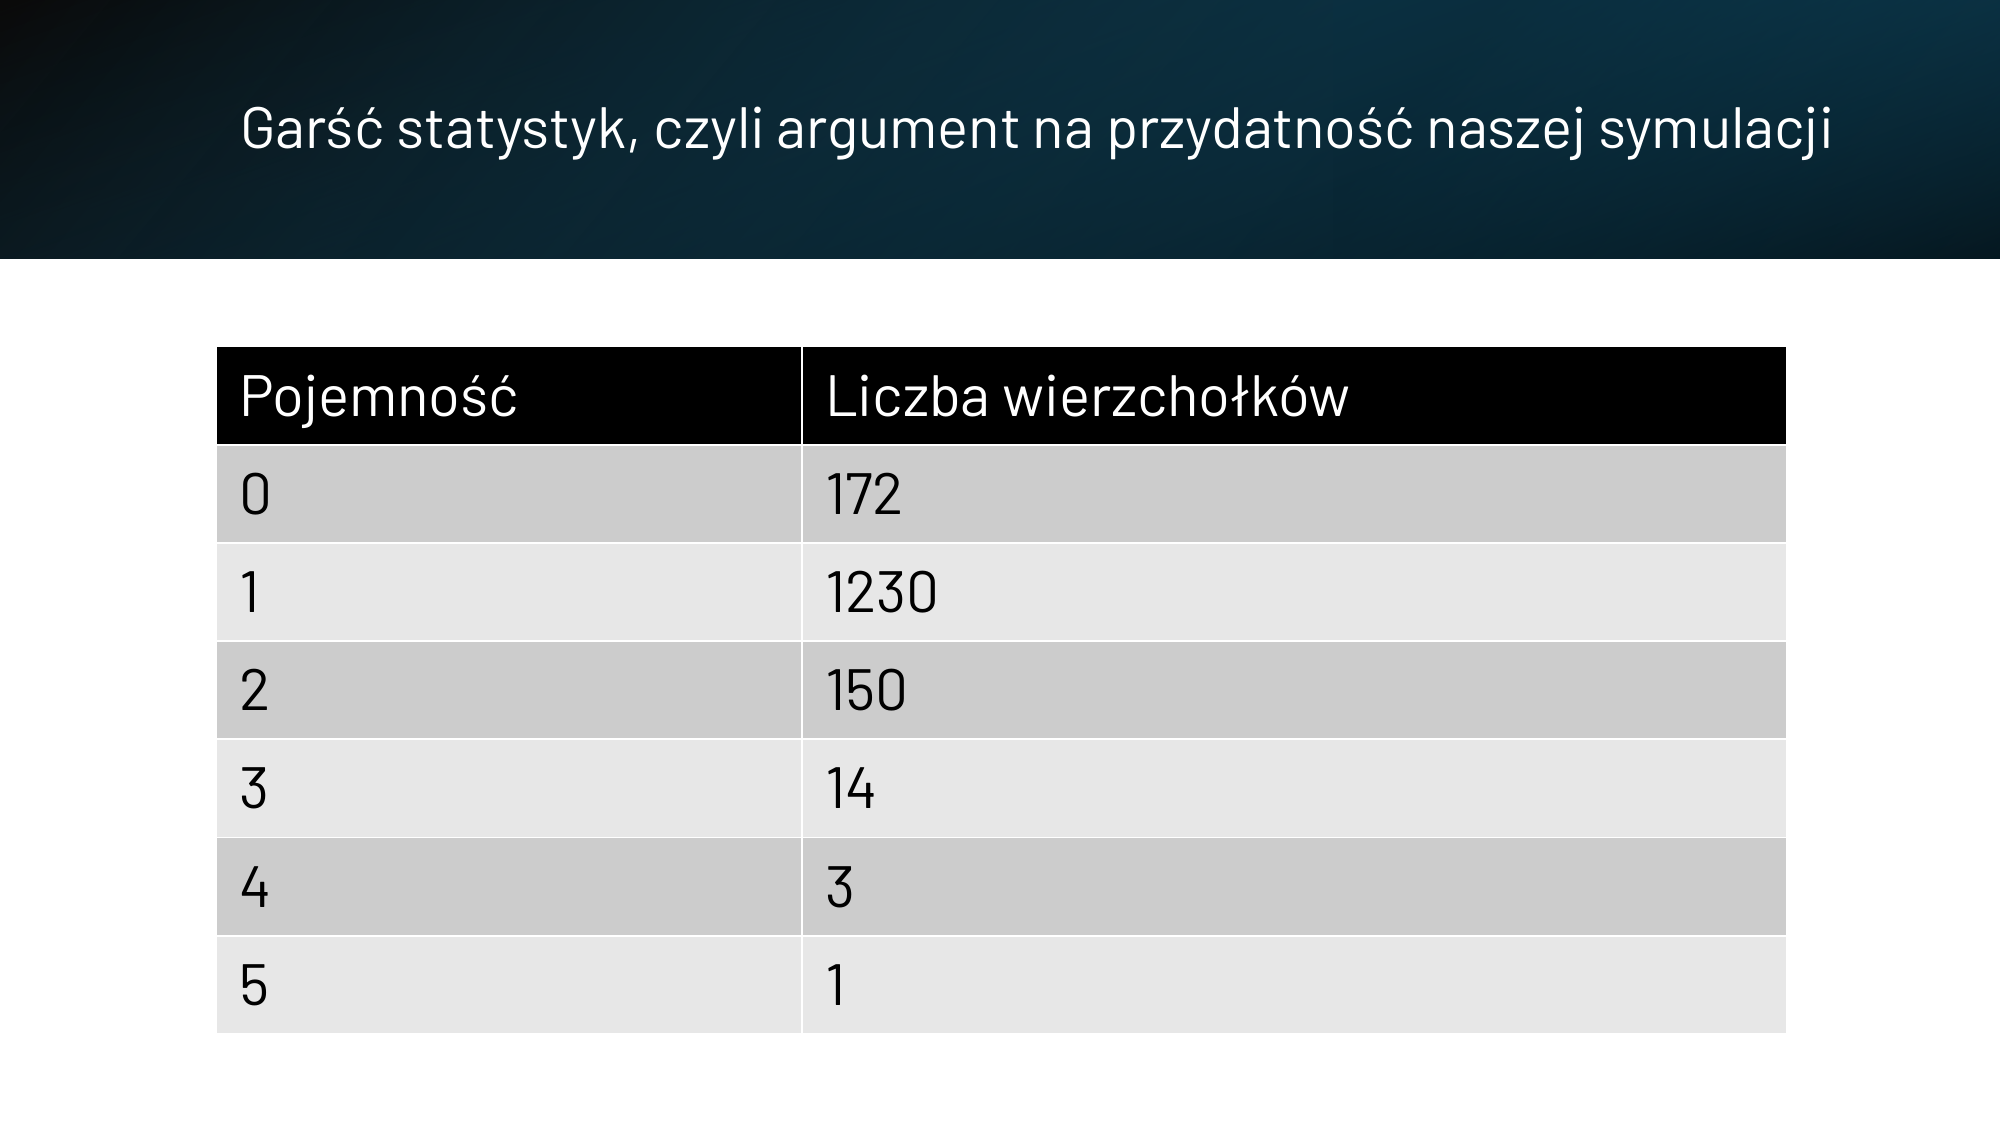

# Garść statystyk, czyli argument na przydatność naszej symulacji
| Pojemność | Liczba wierzchołków |
| --- | --- |
| 0 | 172 |
| 1 | 1230 |
| 2 | 150 |
| 3 | 14 |
| 4 | 3 |
| 5 | 1 |